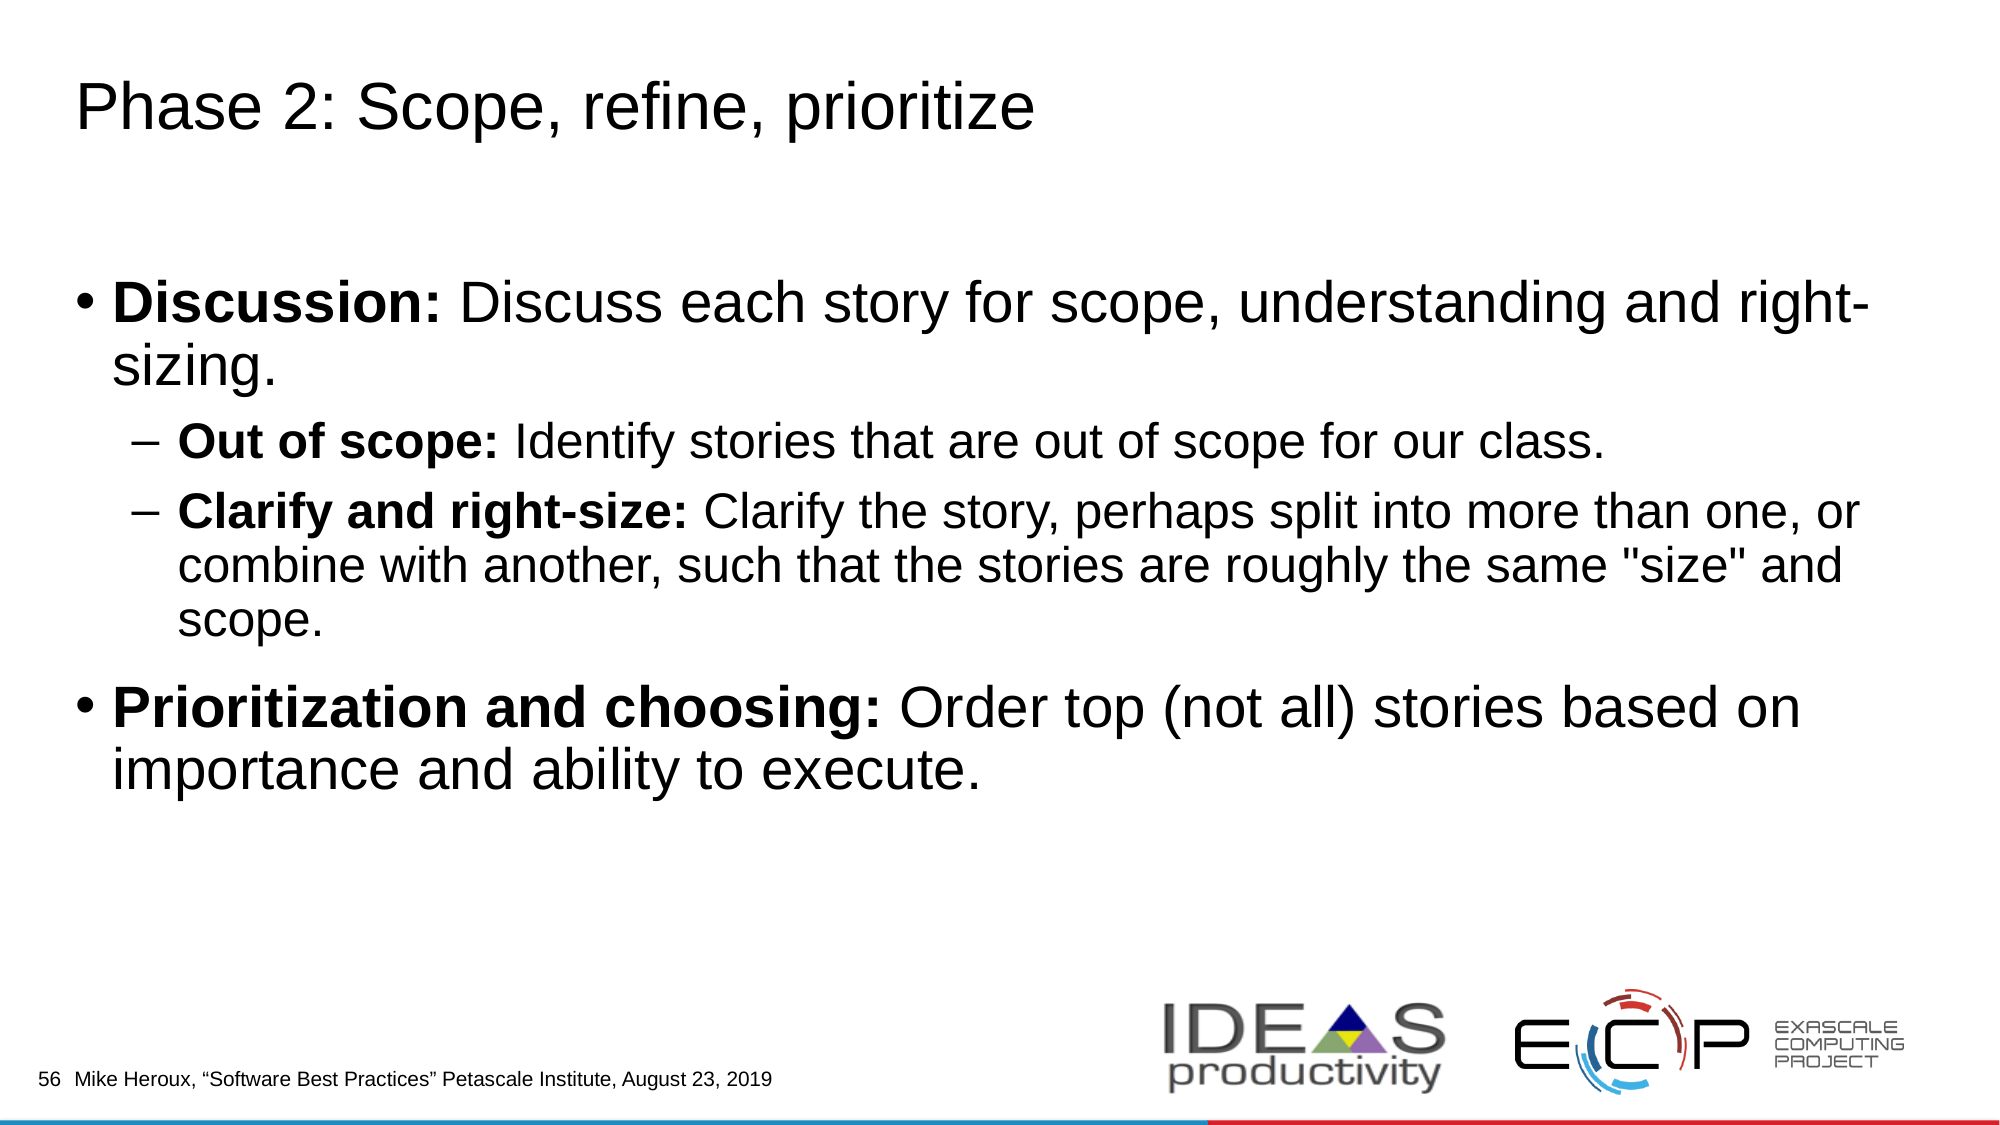

# Phase 2: Scope, refine, prioritize
Discussion: Discuss each story for scope, understanding and right-sizing.
Out of scope: Identify stories that are out of scope for our class.
Clarify and right-size: Clarify the story, perhaps split into more than one, or combine with another, such that the stories are roughly the same "size" and scope.
Prioritization and choosing: Order top (not all) stories based on importance and ability to execute.